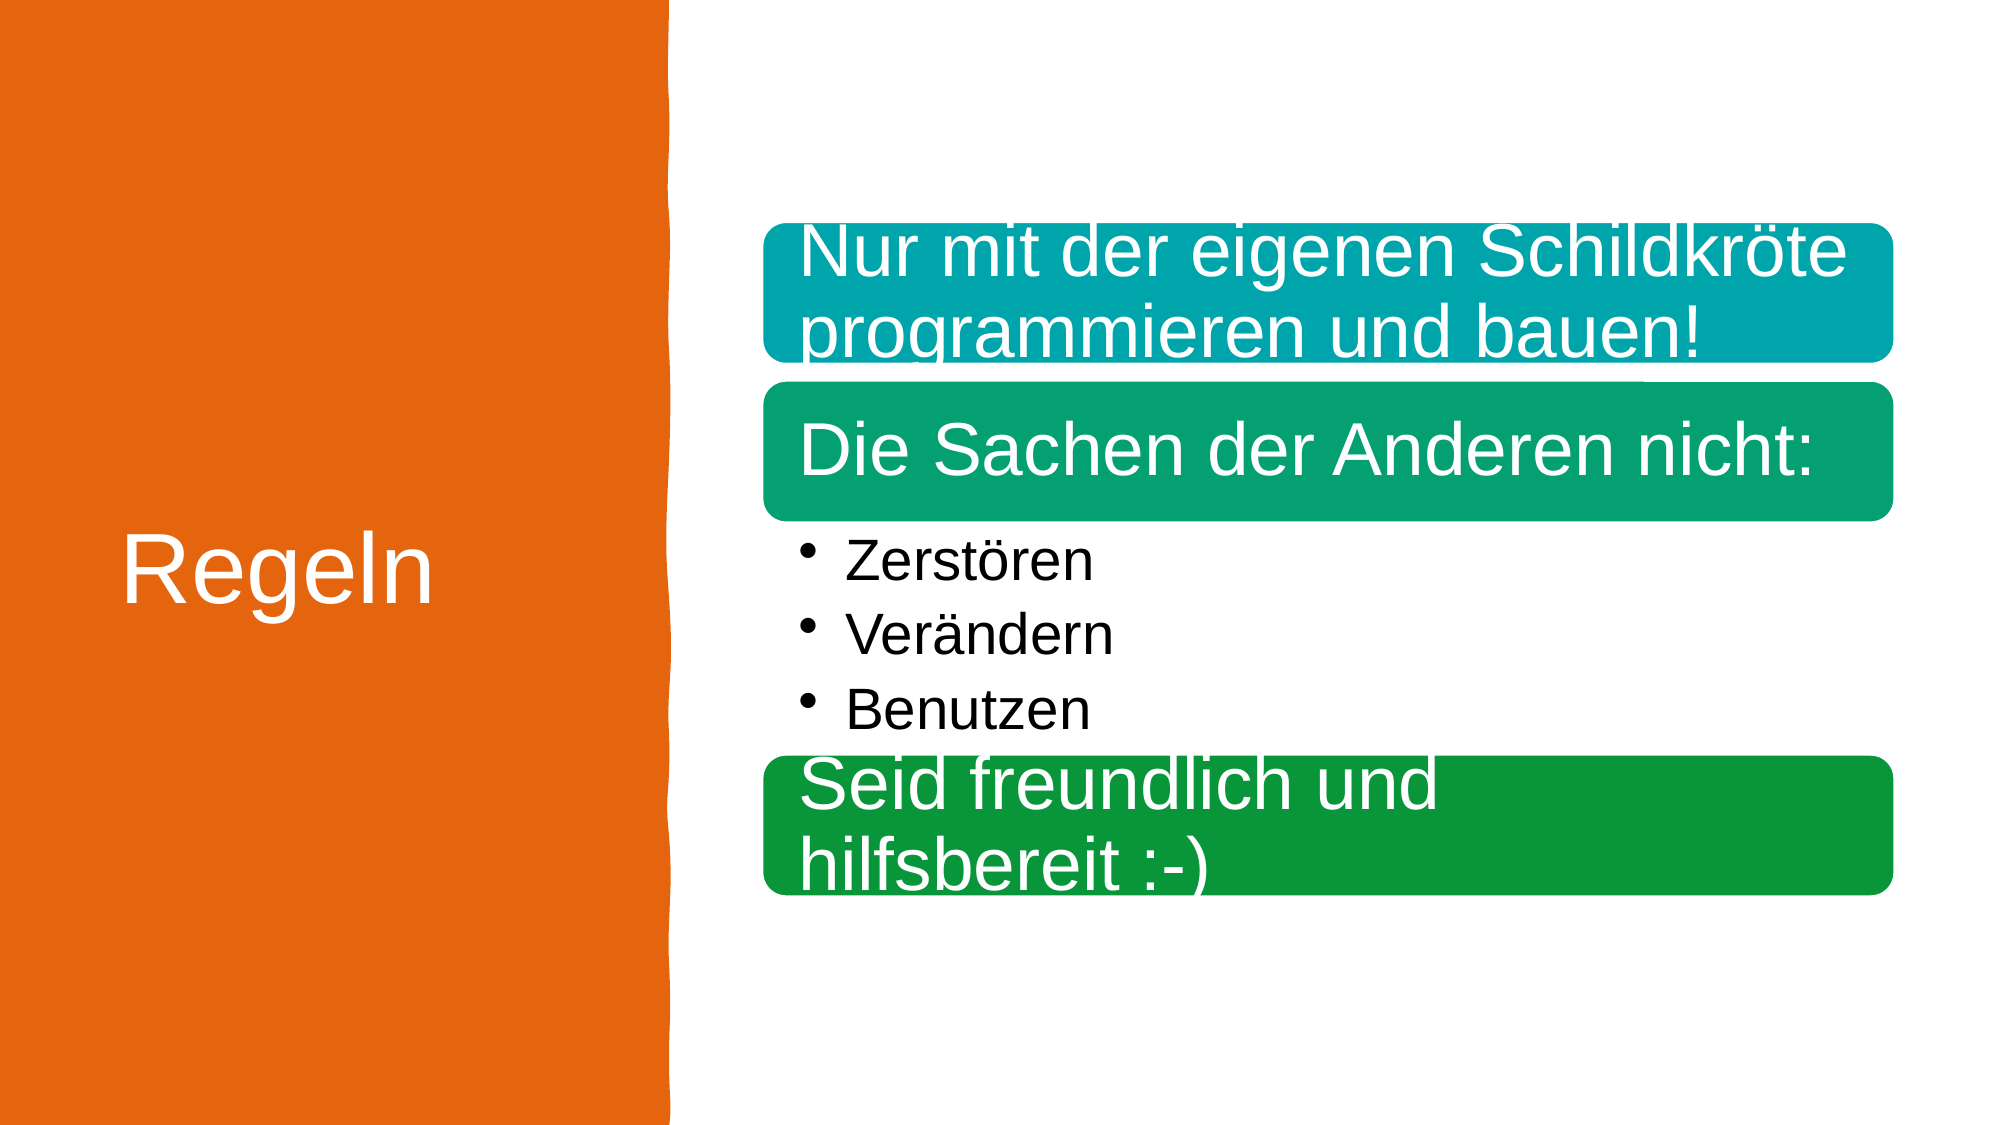

Nur mit der eigenen Schildkröte programmieren und bauen!
Die Sachen der Anderen nicht:
Zerstören
Verändern
Benutzen
Seid freundlich und hilfsbereit :-)
# Regeln